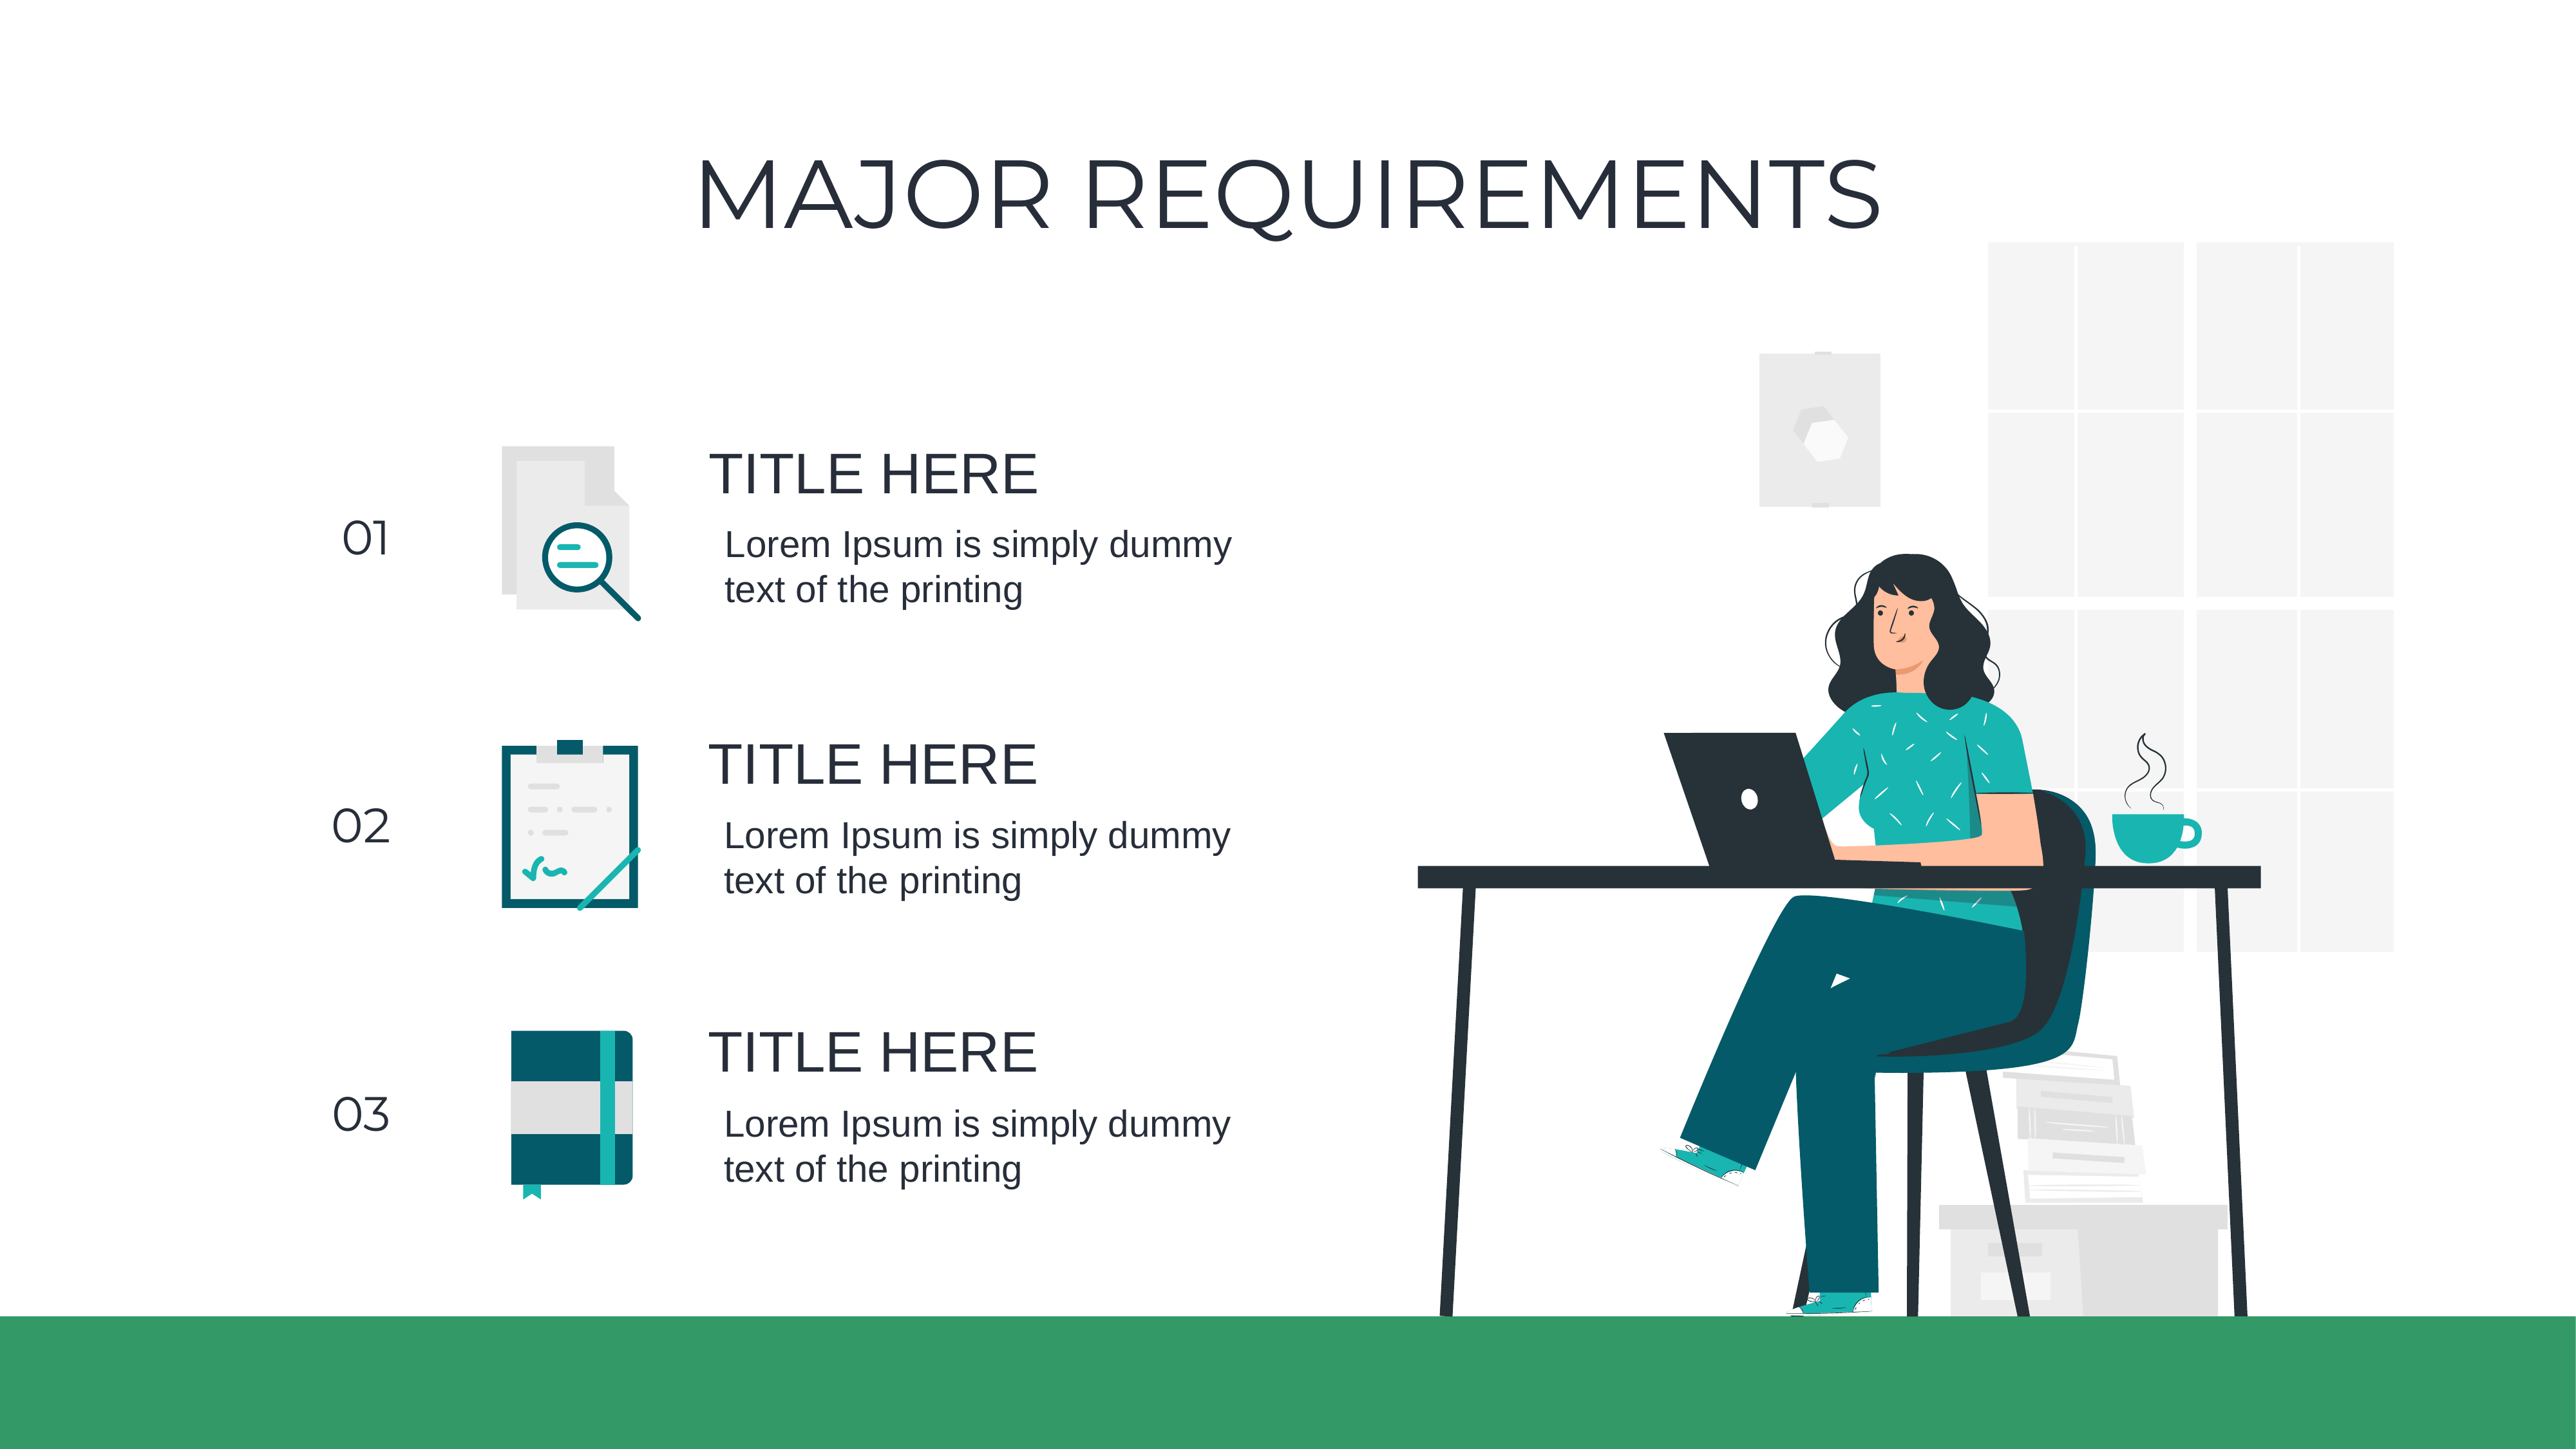

MAJOR REQUIREMENTS
TITLE HERE

# 01
Lorem Ipsum is simply dummy text of the printing

TITLE HERE

02
Lorem Ipsum is simply dummy text of the printing
TITLE HERE

03
Lorem Ipsum is simply dummy text of the printing